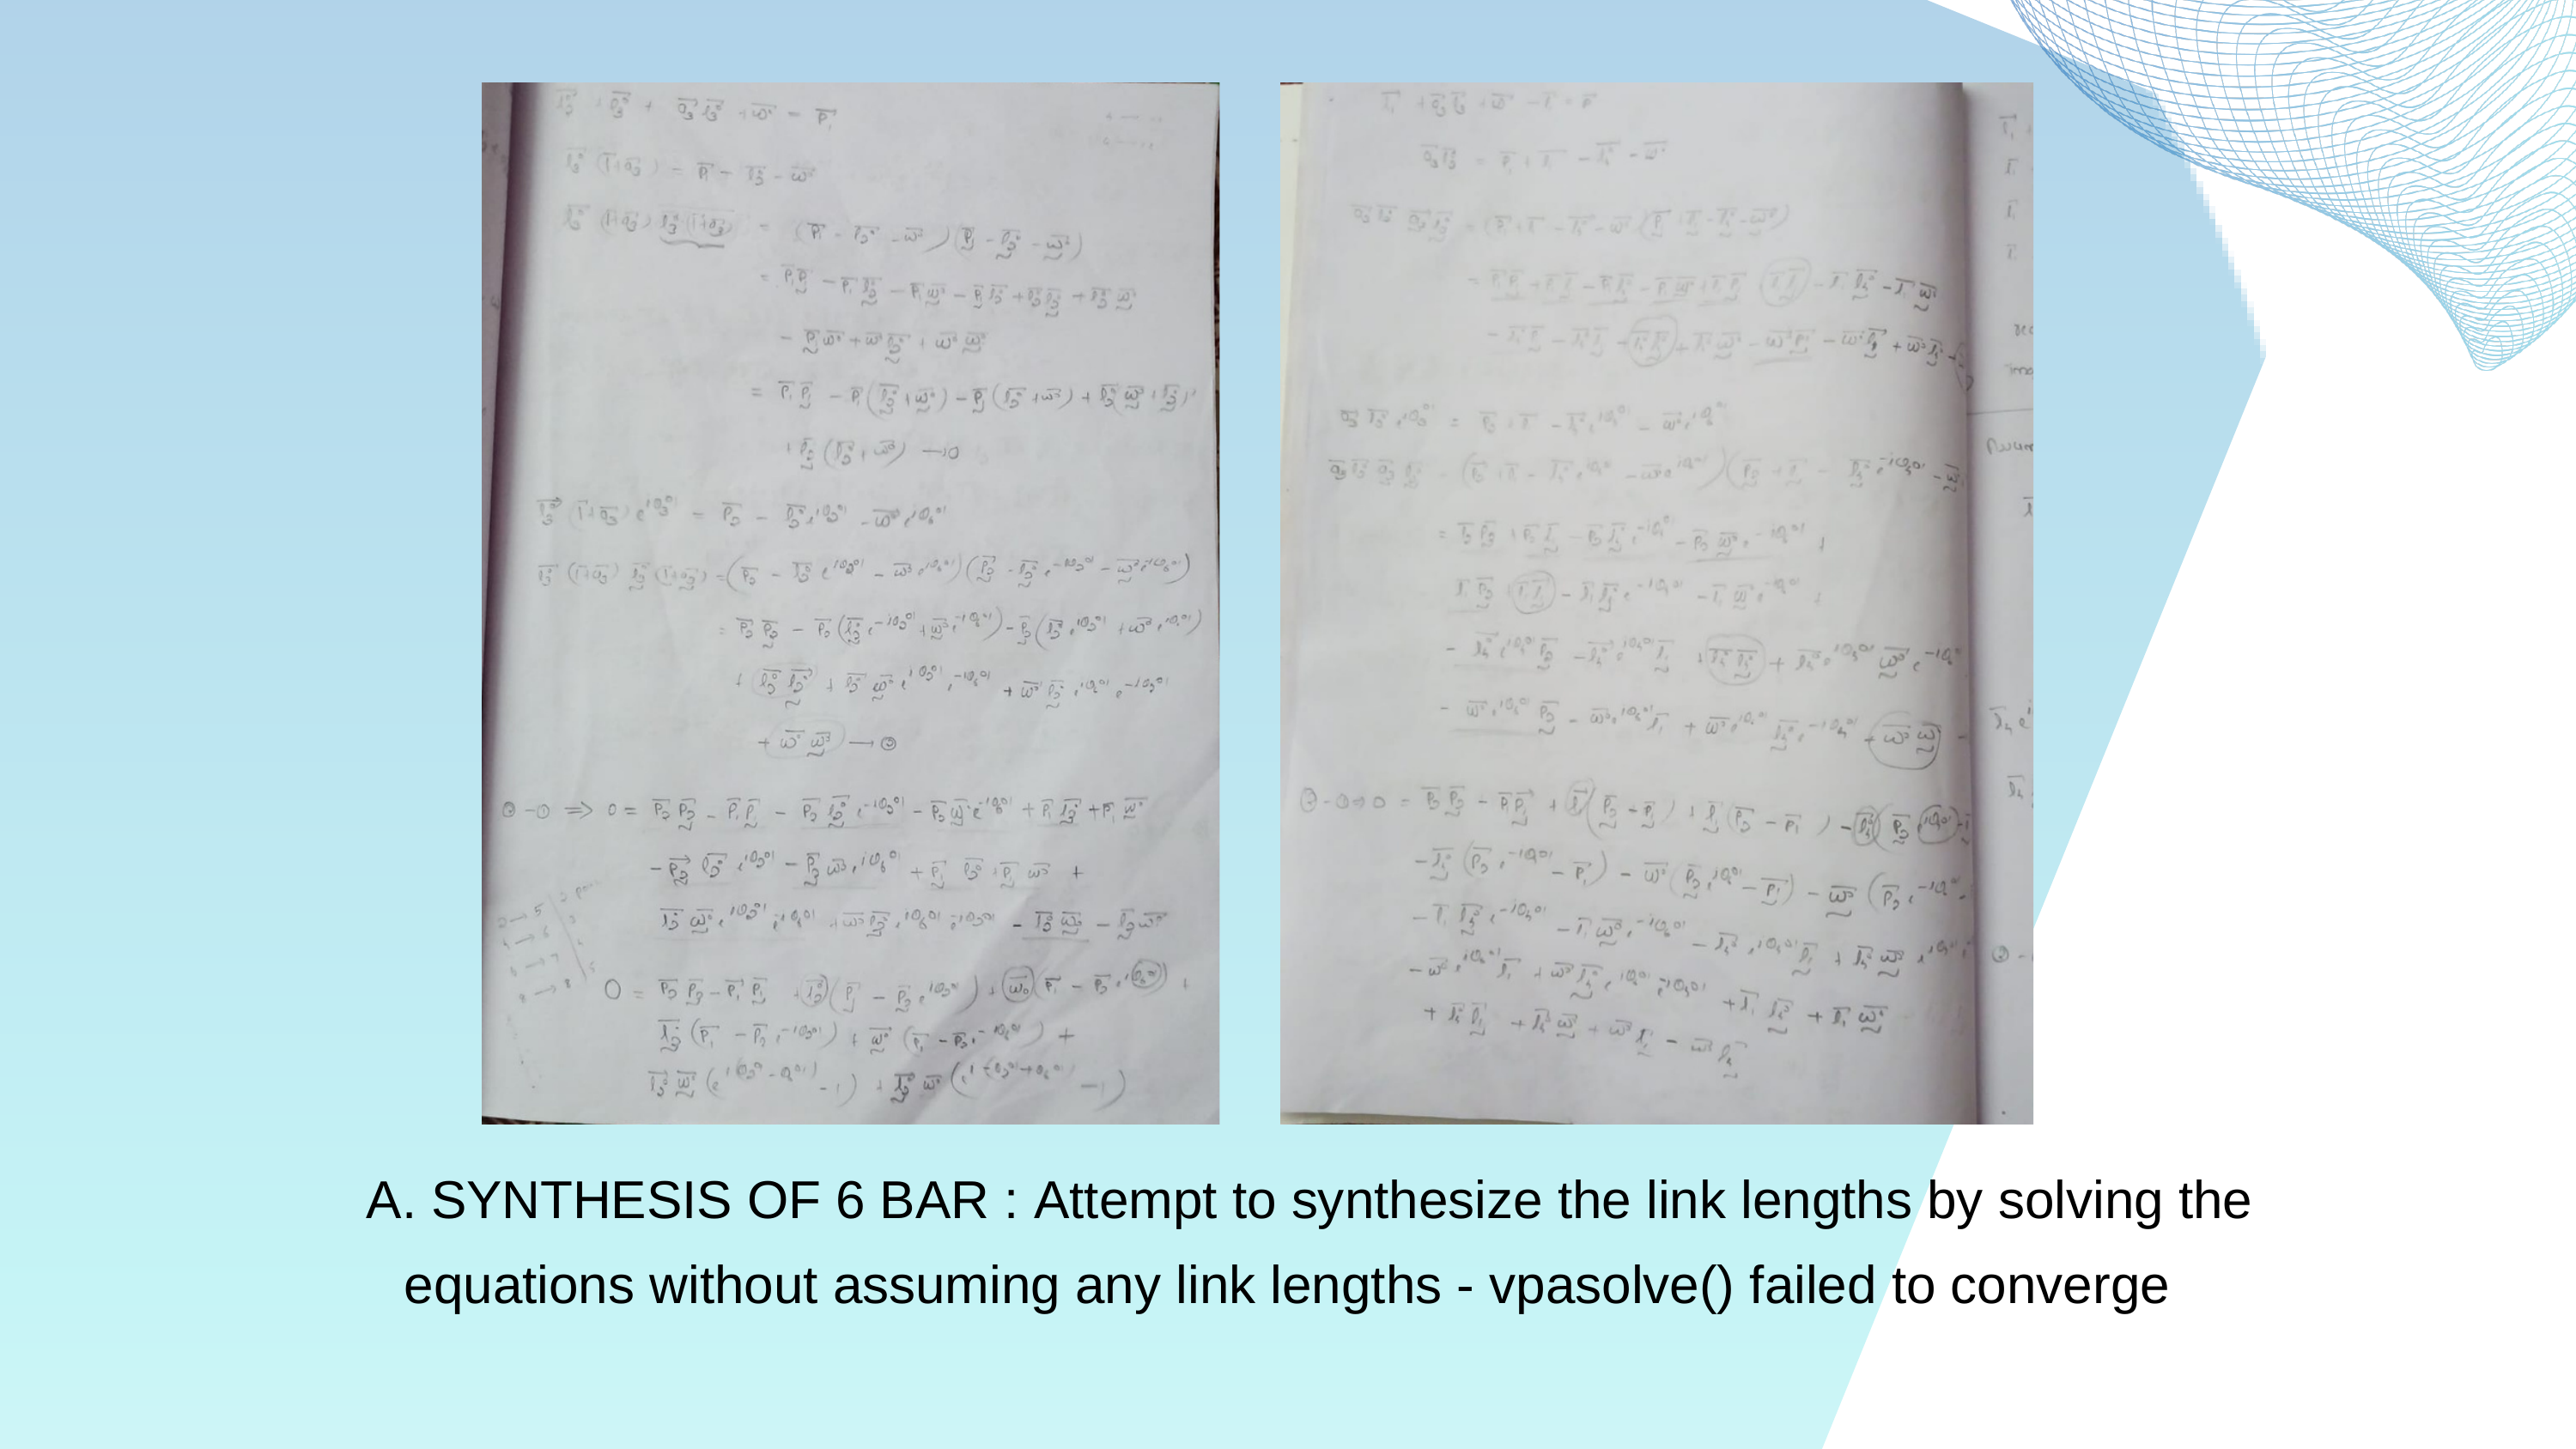

A. SYNTHESIS OF 6 BAR : Attempt to synthesize the link lengths by solving the equations without assuming any link lengths - vpasolve() failed to converge